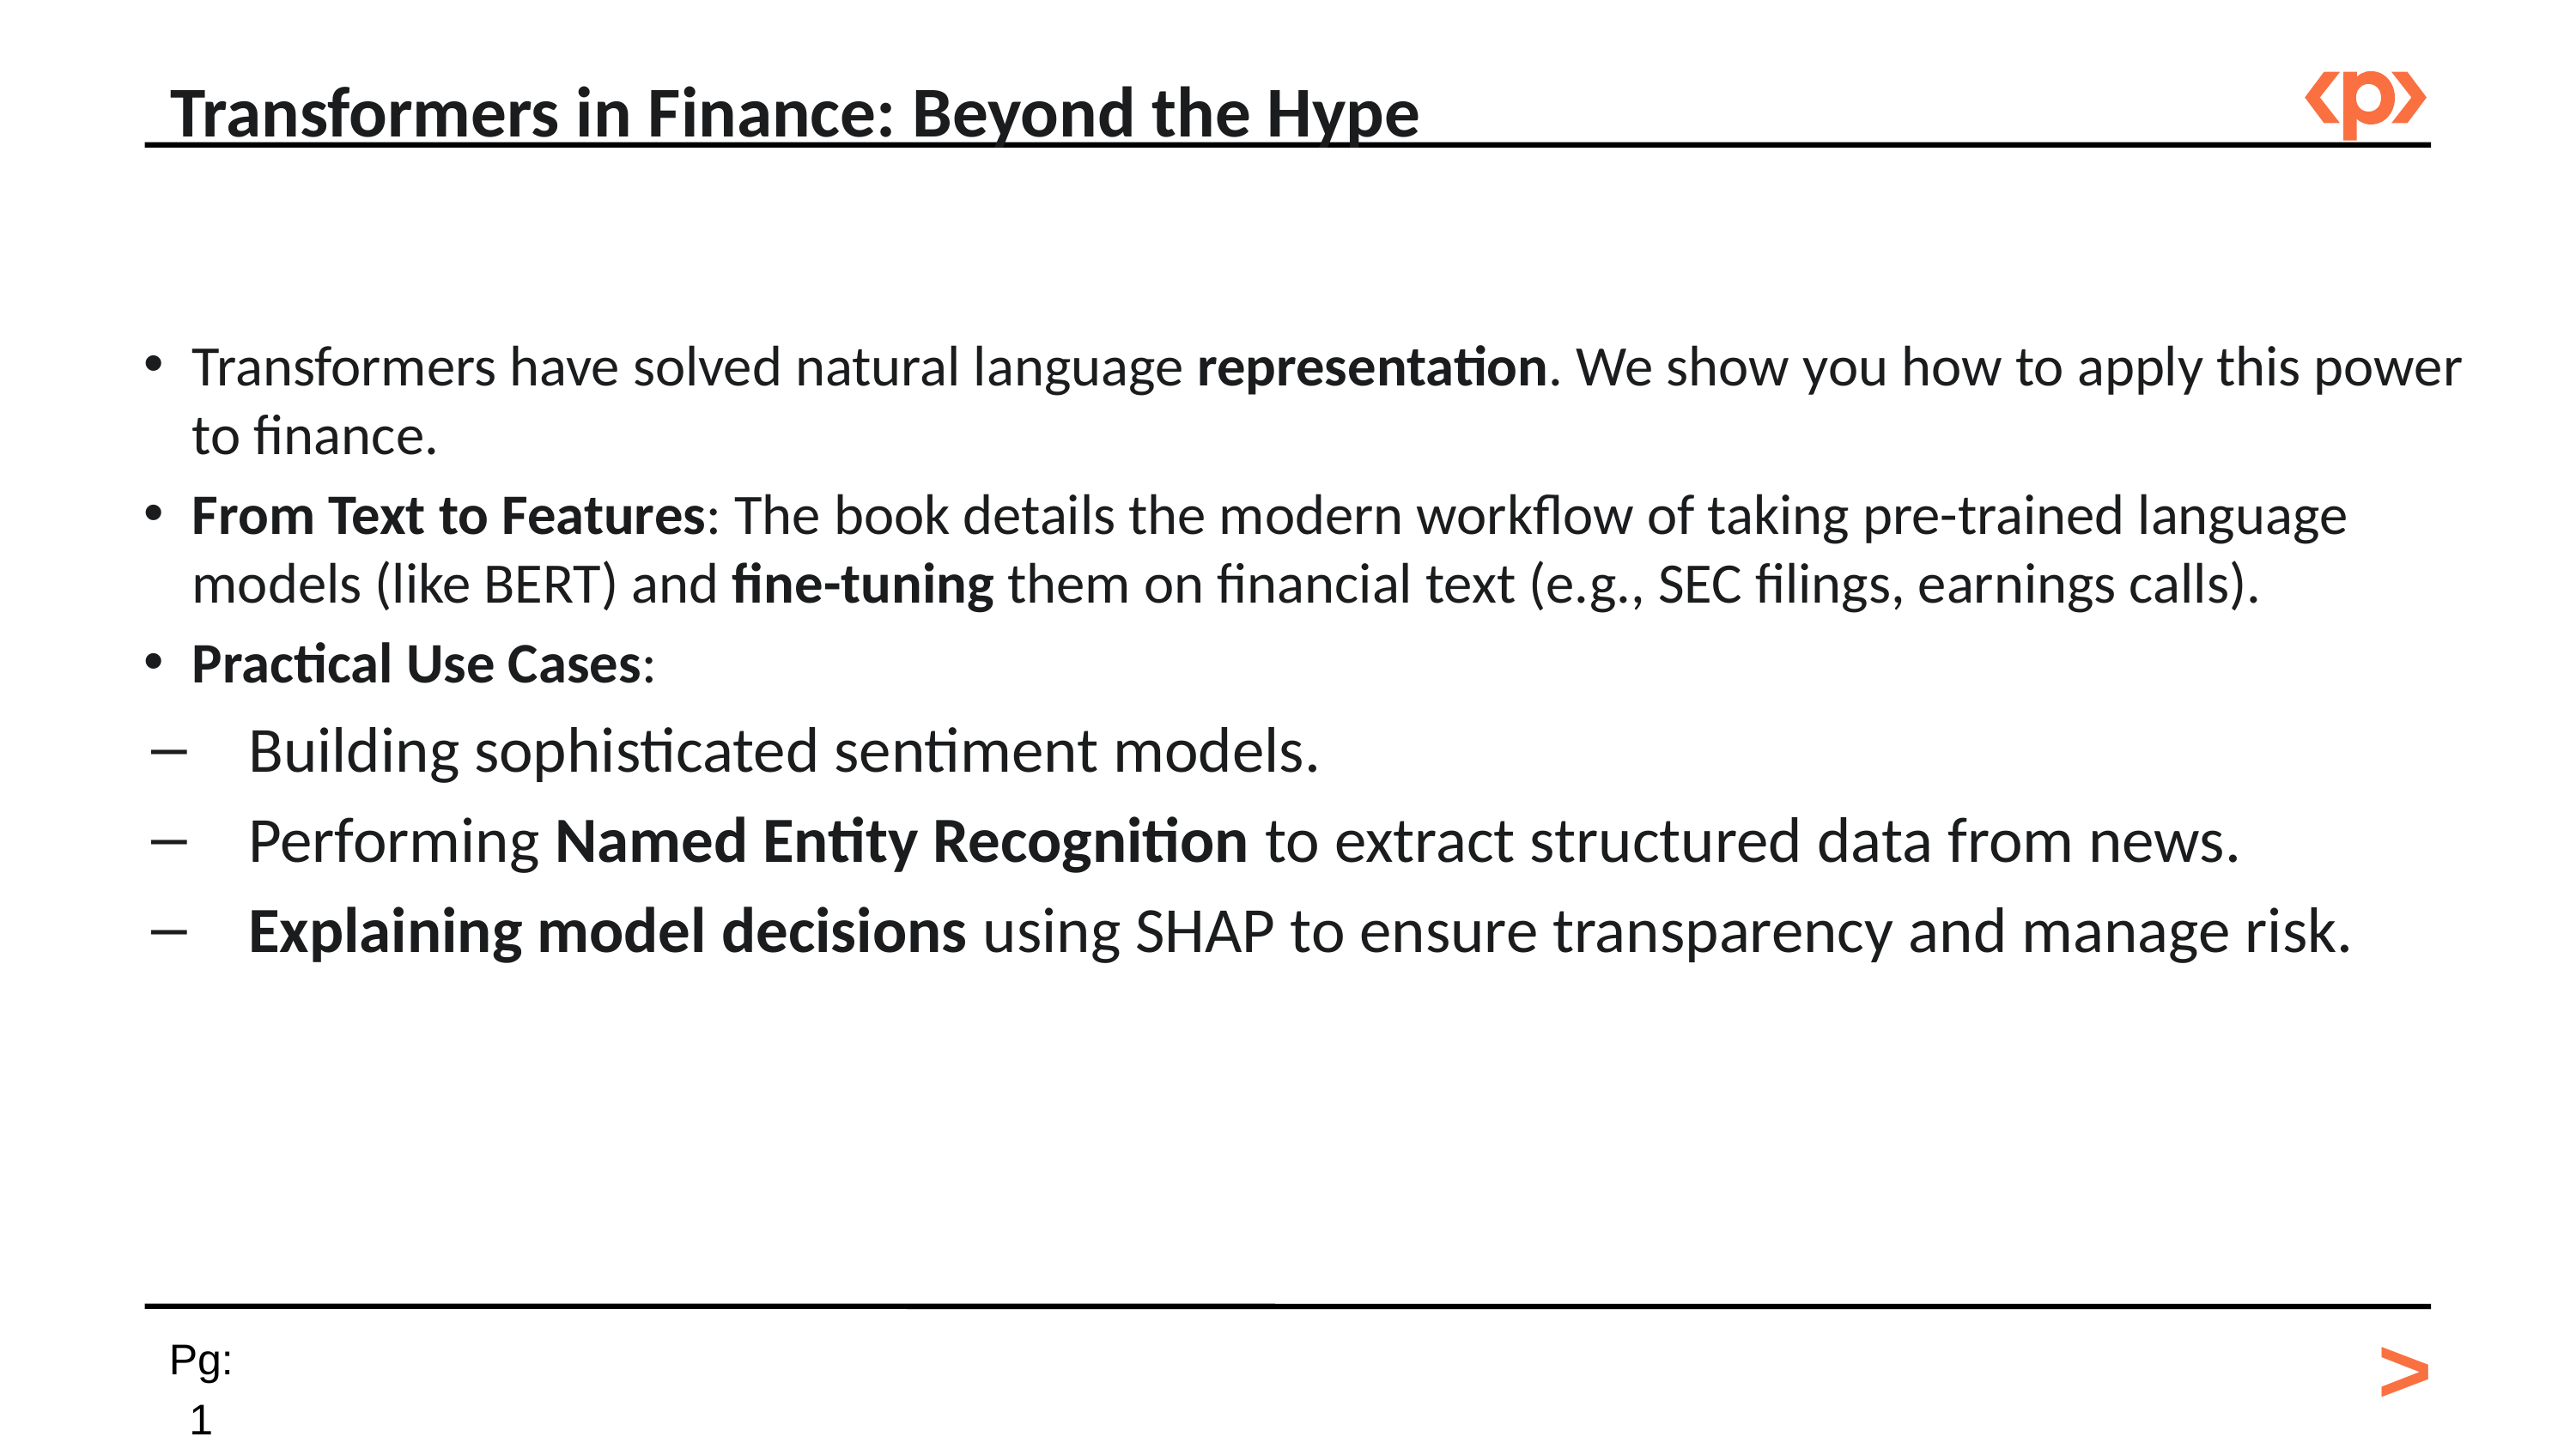

Transformers in Finance: Beyond the Hype

Transformers have solved natural language representation. We show you how to apply this power to finance.
From Text to Features: The book details the modern workflow of taking pre-trained language models (like BERT) and fine-tuning them on financial text (e.g., SEC filings, earnings calls).
Practical Use Cases:
Building sophisticated sentiment models.
Performing Named Entity Recognition to extract structured data from news.
Explaining model decisions using SHAP to ensure transparency and manage risk.
>

Pg: 1